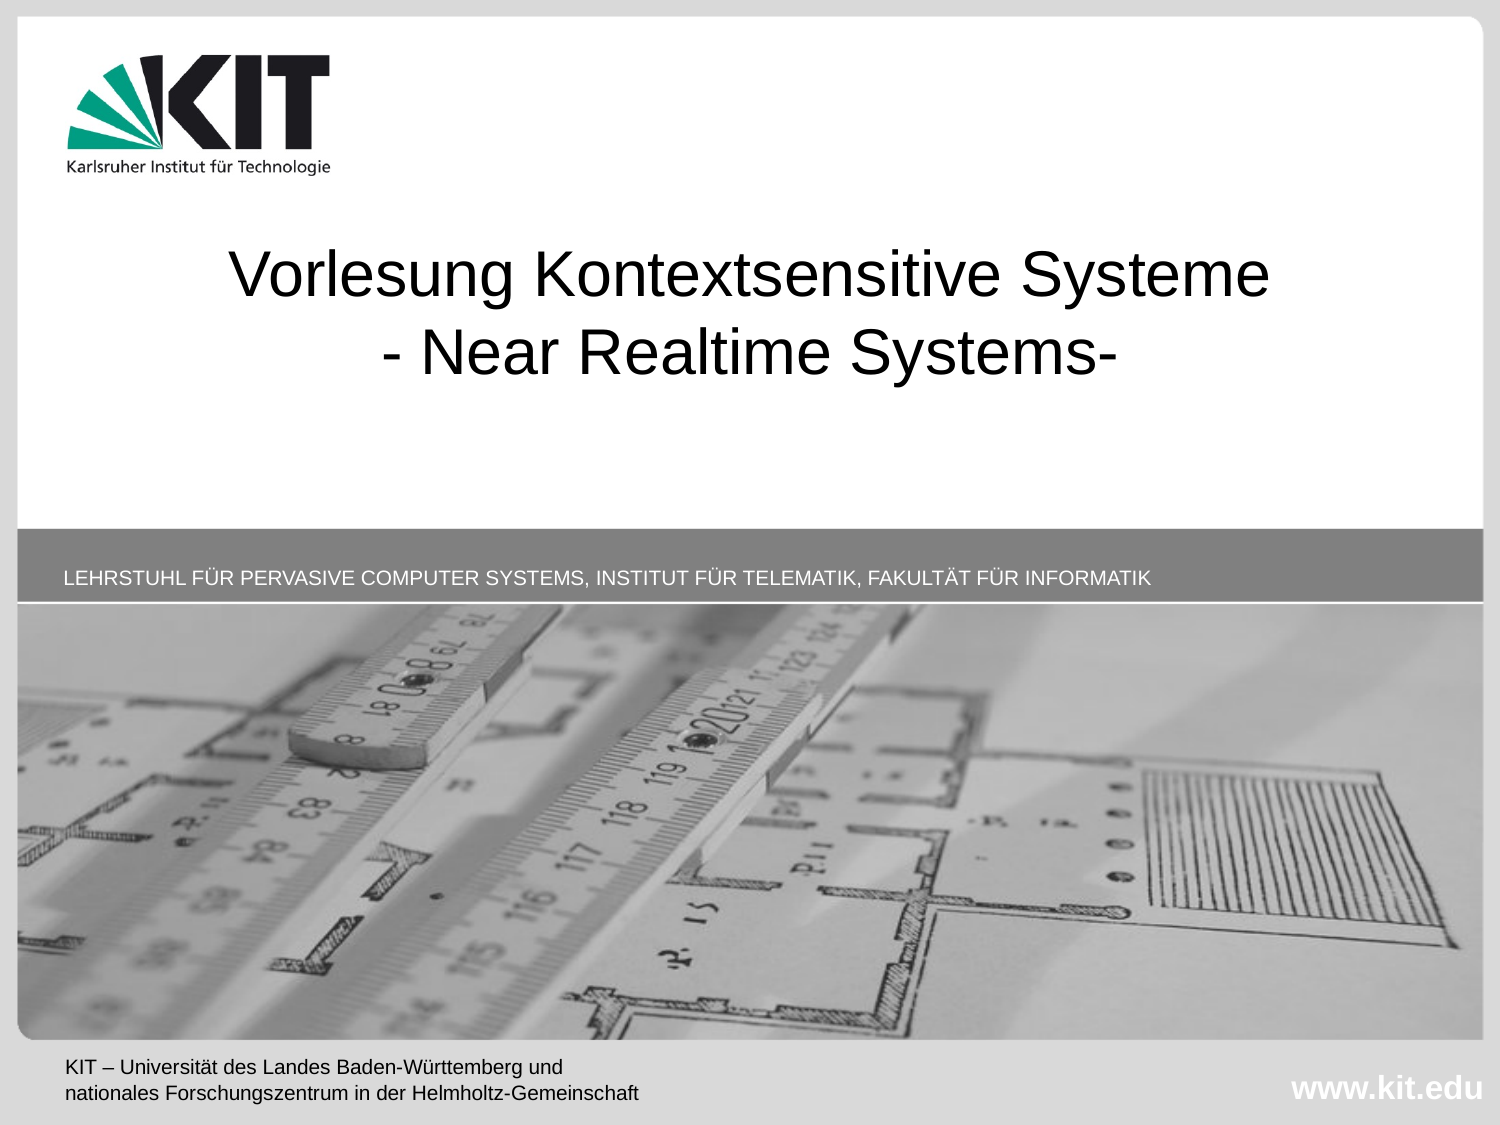

Vorlesung Kontextsensitive Systeme
- Near Realtime Systems-